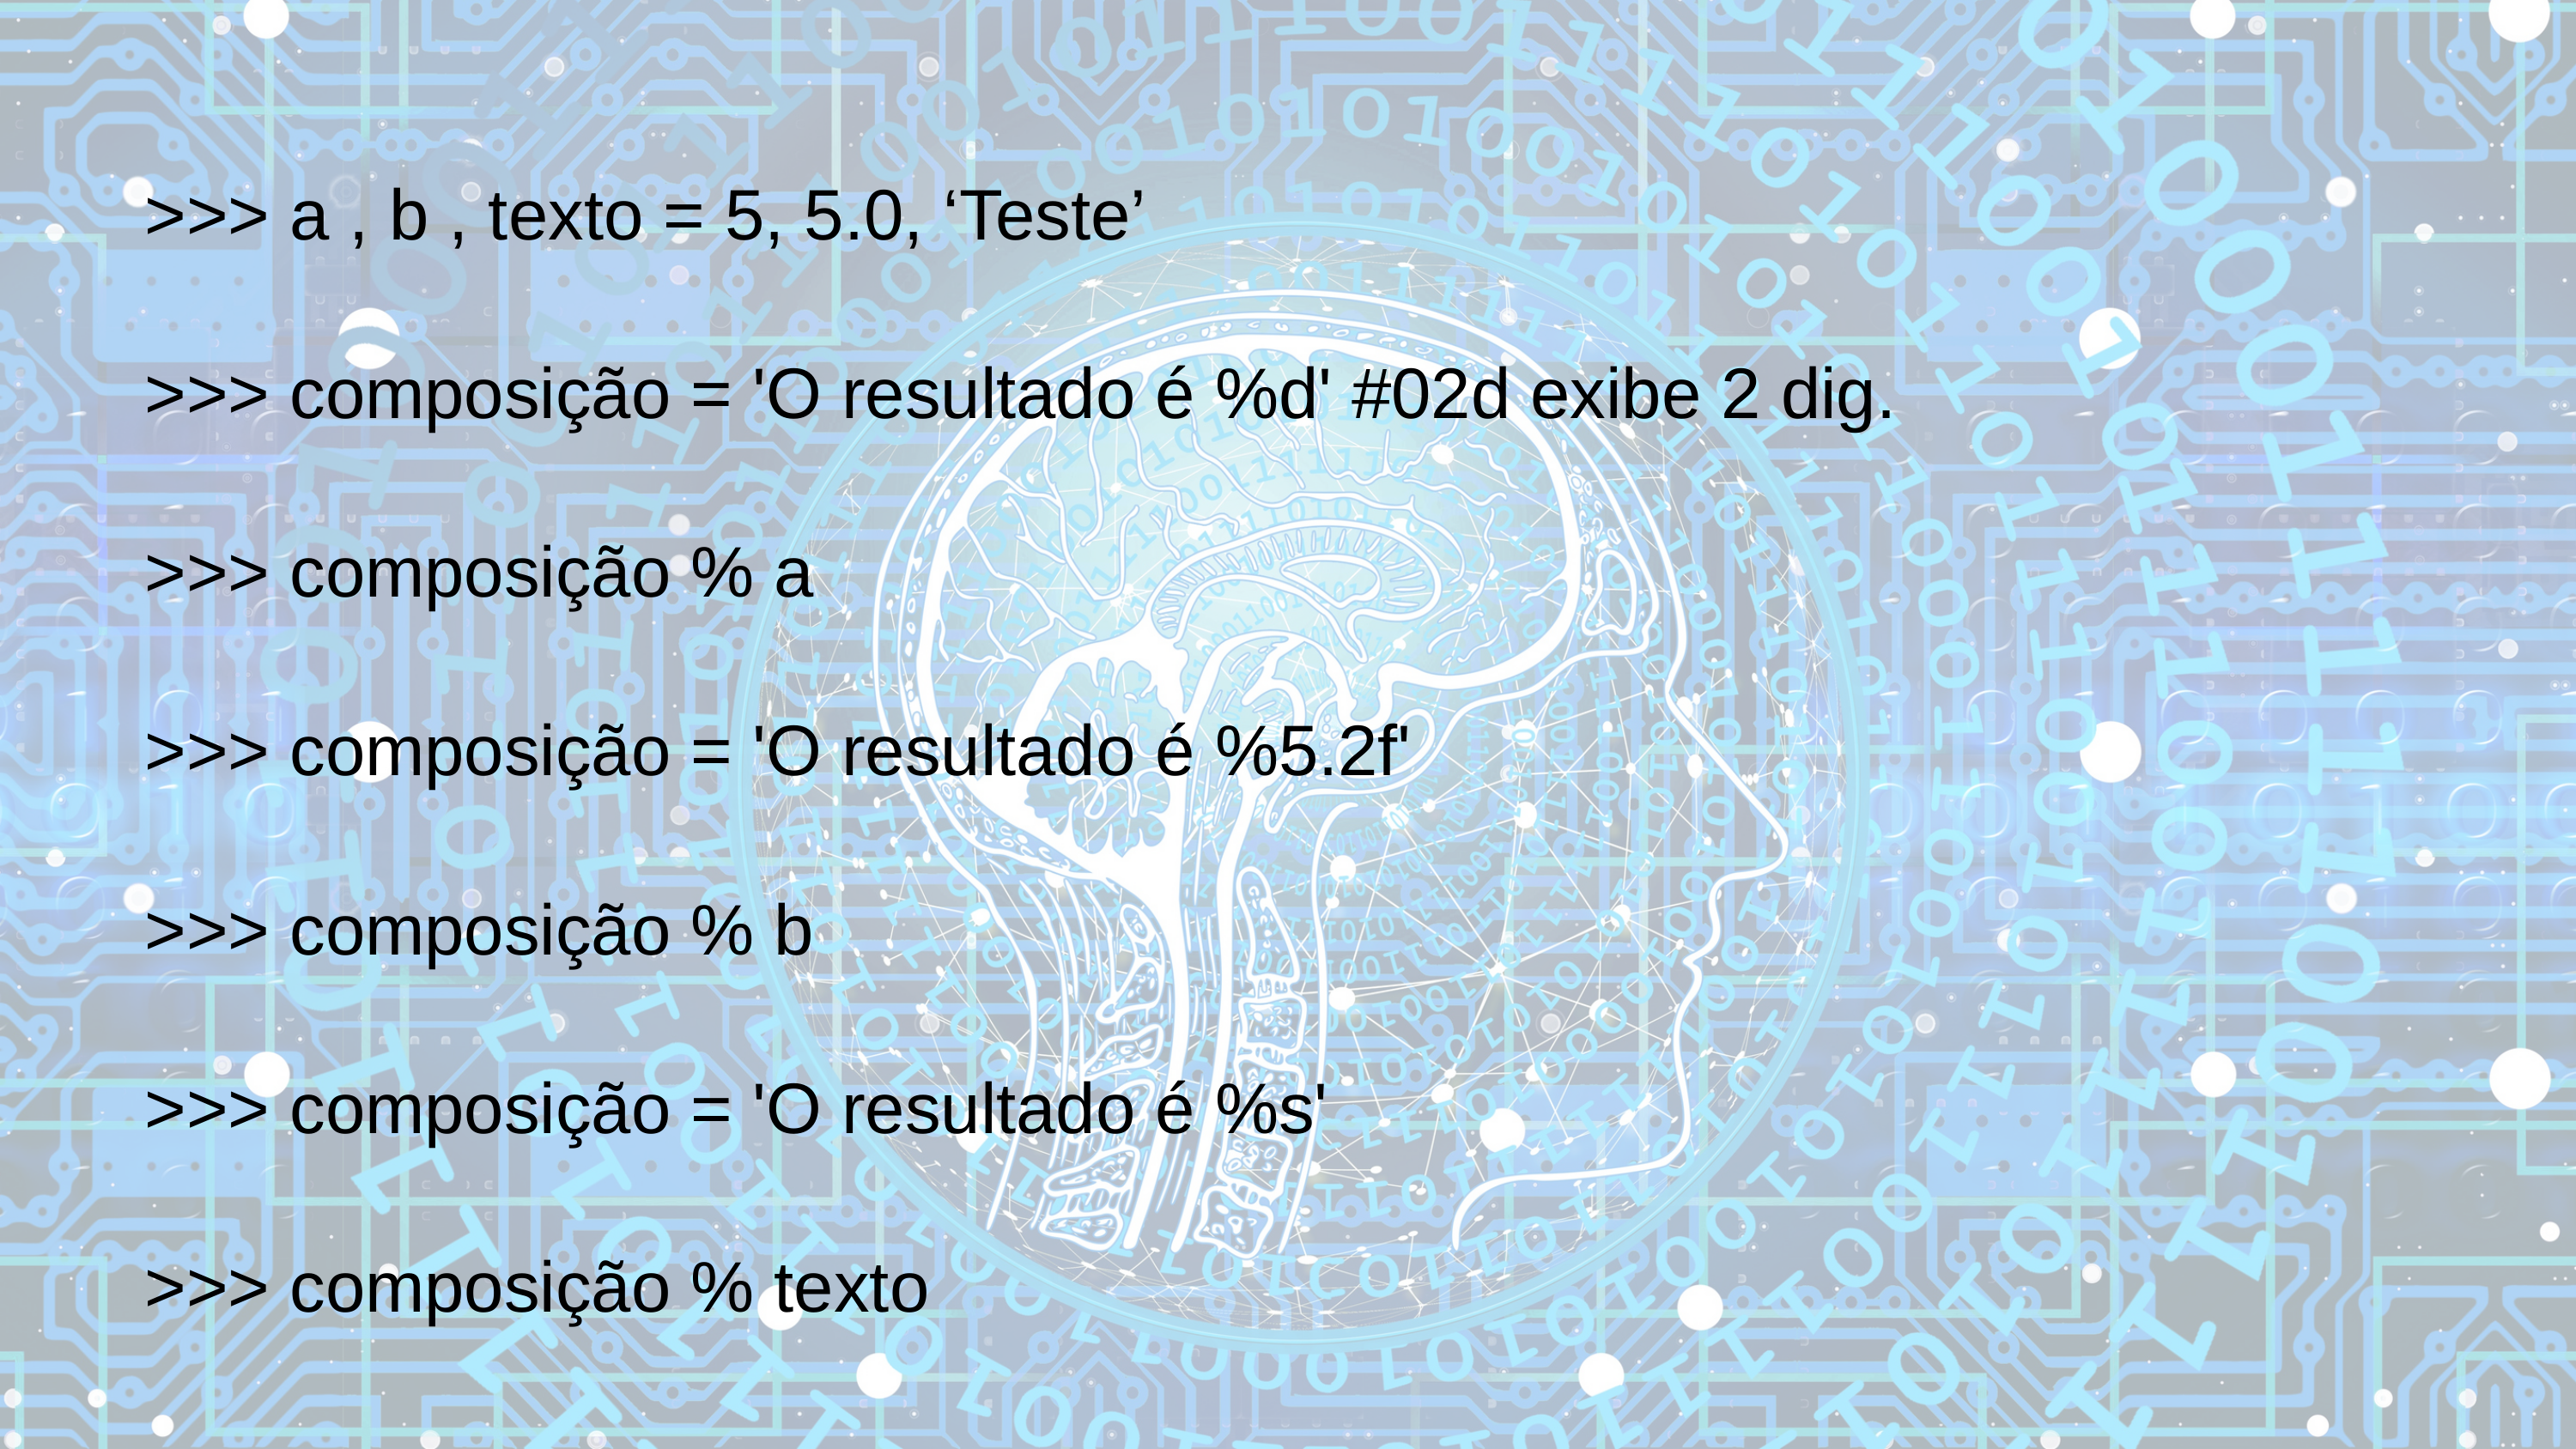

>>> a , b , texto = 5, 5.0, ‘Teste’
>>> composição = 'O resultado é %d' #02d exibe 2 dig.
>>> composição % a
>>> composição = 'O resultado é %5.2f'
>>> composição % b
>>> composição = 'O resultado é %s'
>>> composição % texto